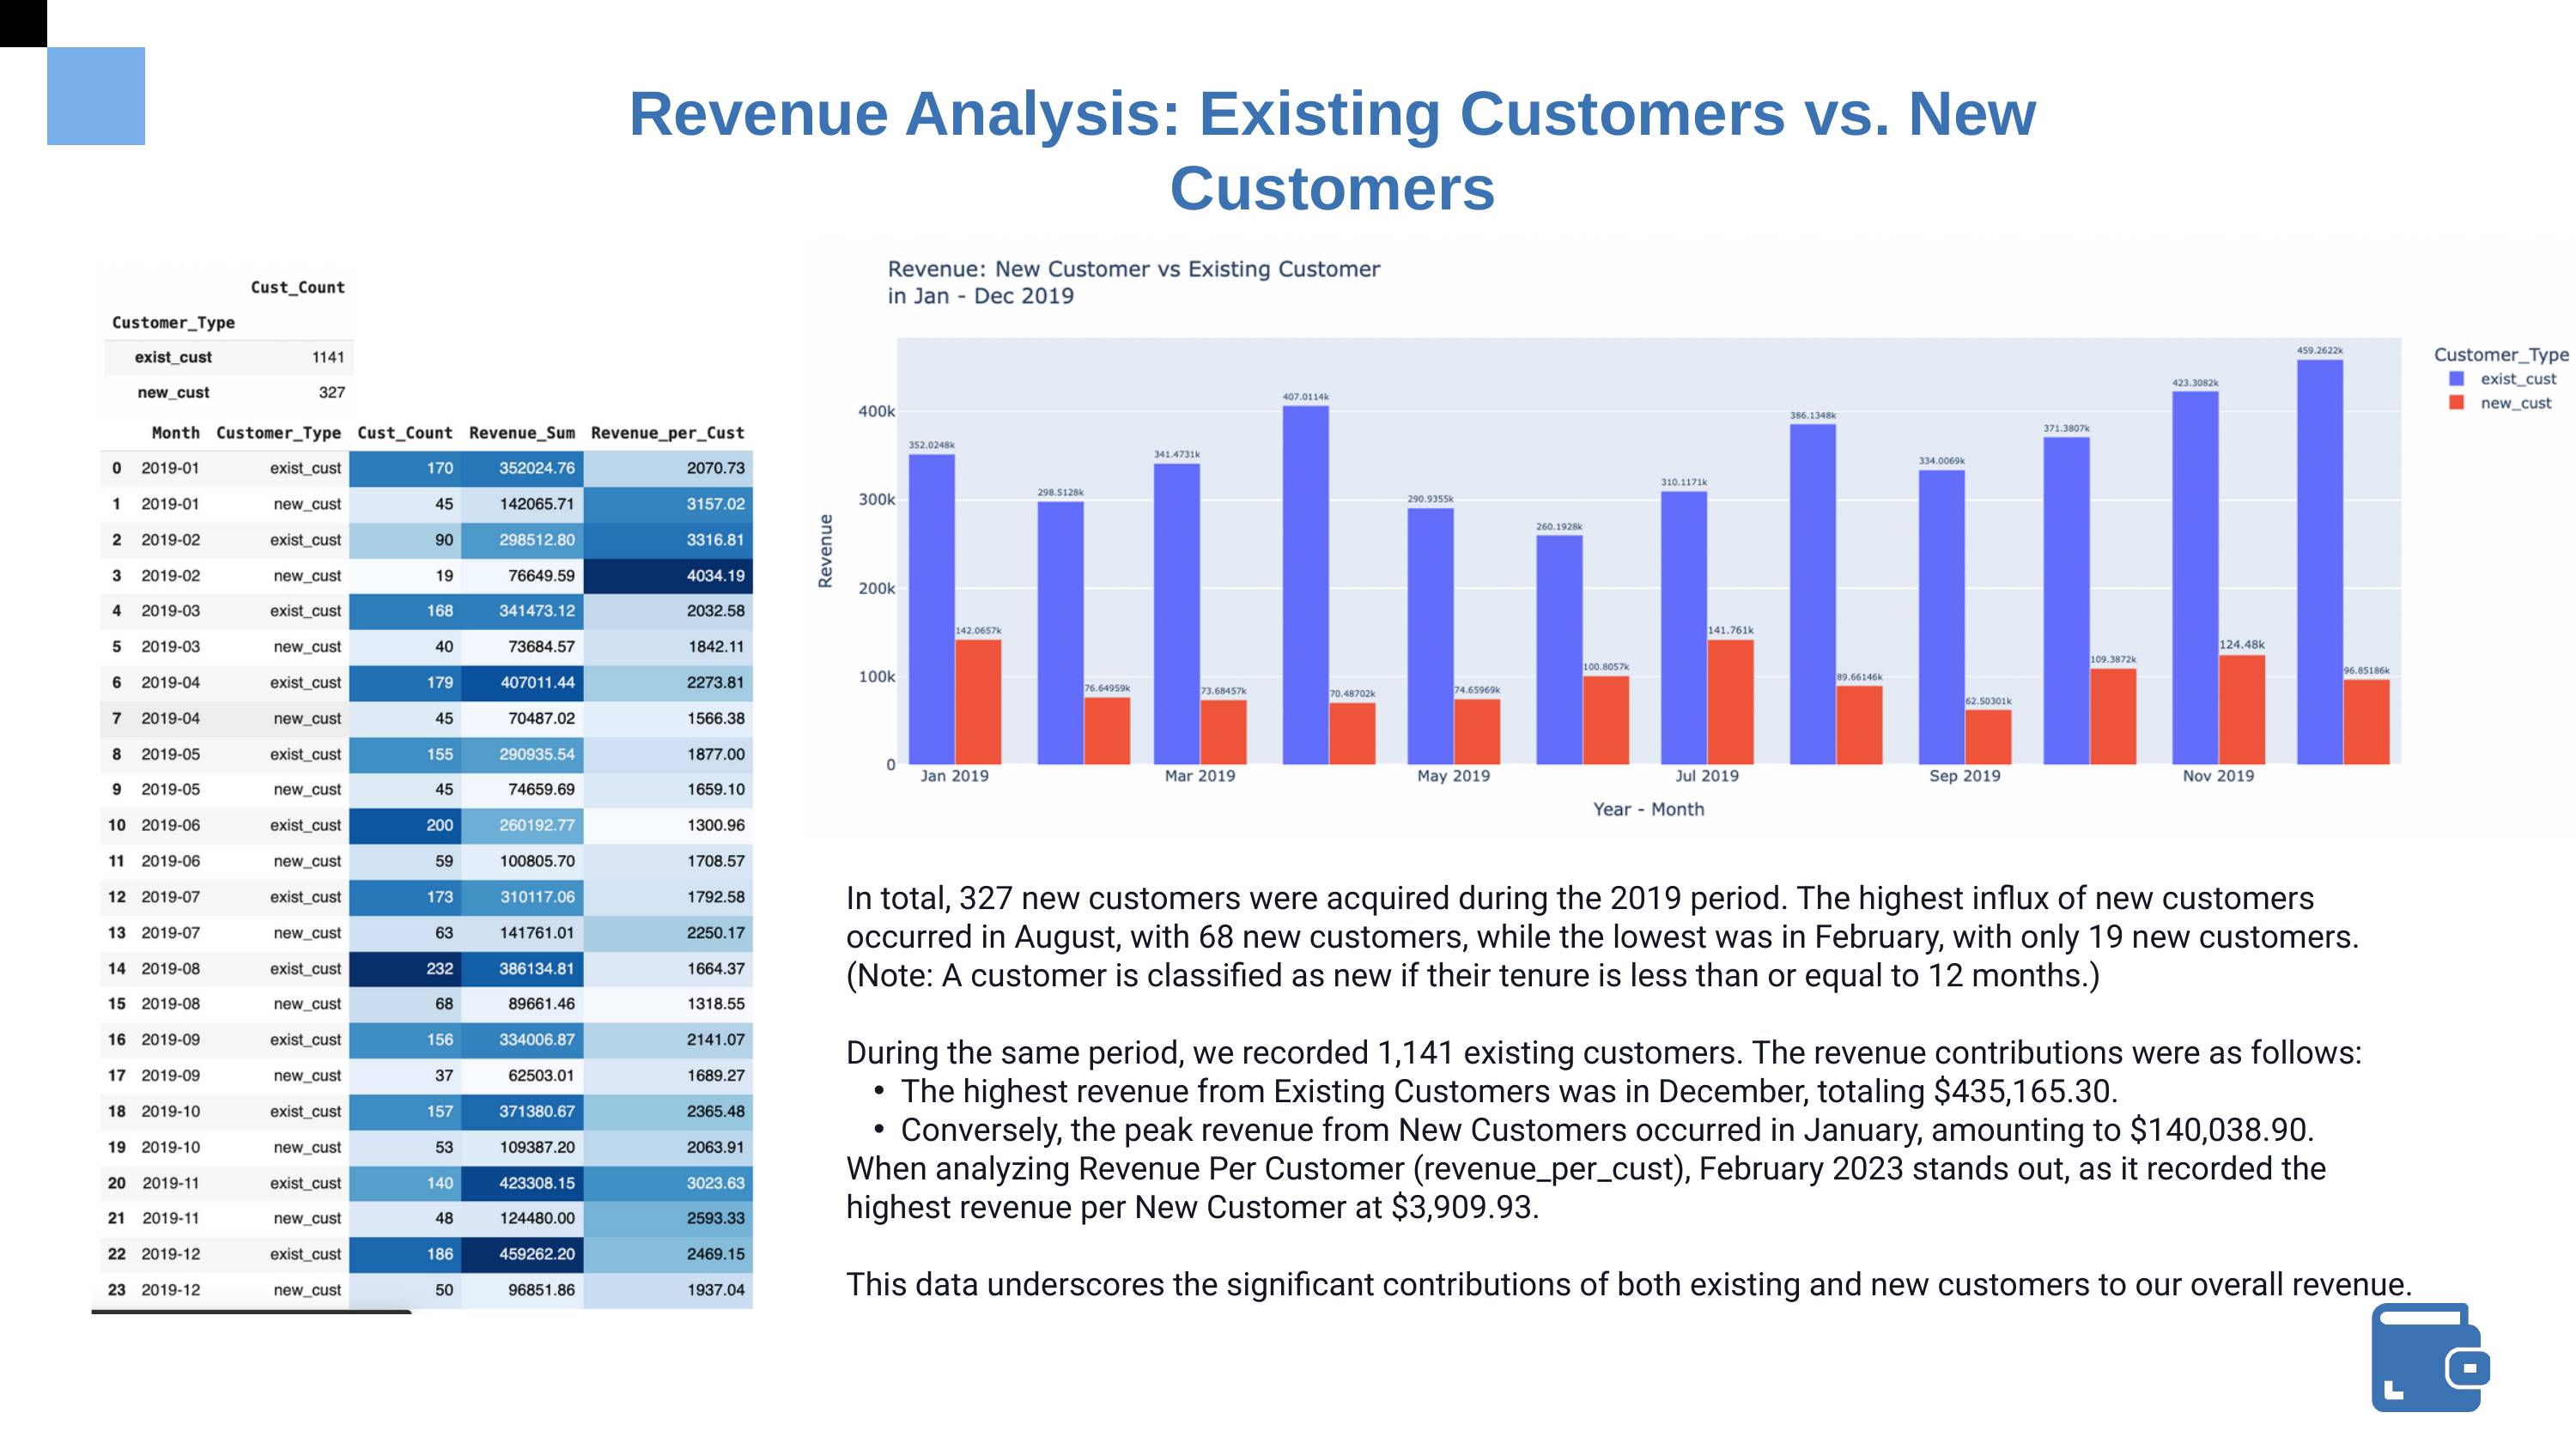

Revenue Analysis: Existing Customers vs. New Customers

In total, 327 new customers were acquired during the 2019 period. The highest influx of new customers occurred in August, with 68 new customers, while the lowest was in February, with only 19 new customers. (Note: A customer is classified as new if their tenure is less than or equal to 12 months.)

During the same period, we recorded 1,141 existing customers. The revenue contributions were as follows:
The highest revenue from Existing Customers was in December, totaling $435,165.30.
Conversely, the peak revenue from New Customers occurred in January, amounting to $140,038.90.
When analyzing Revenue Per Customer (revenue_per_cust), February 2023 stands out, as it recorded the highest revenue per New Customer at $3,909.93.

This data underscores the significant contributions of both existing and new customers to our overall revenue.